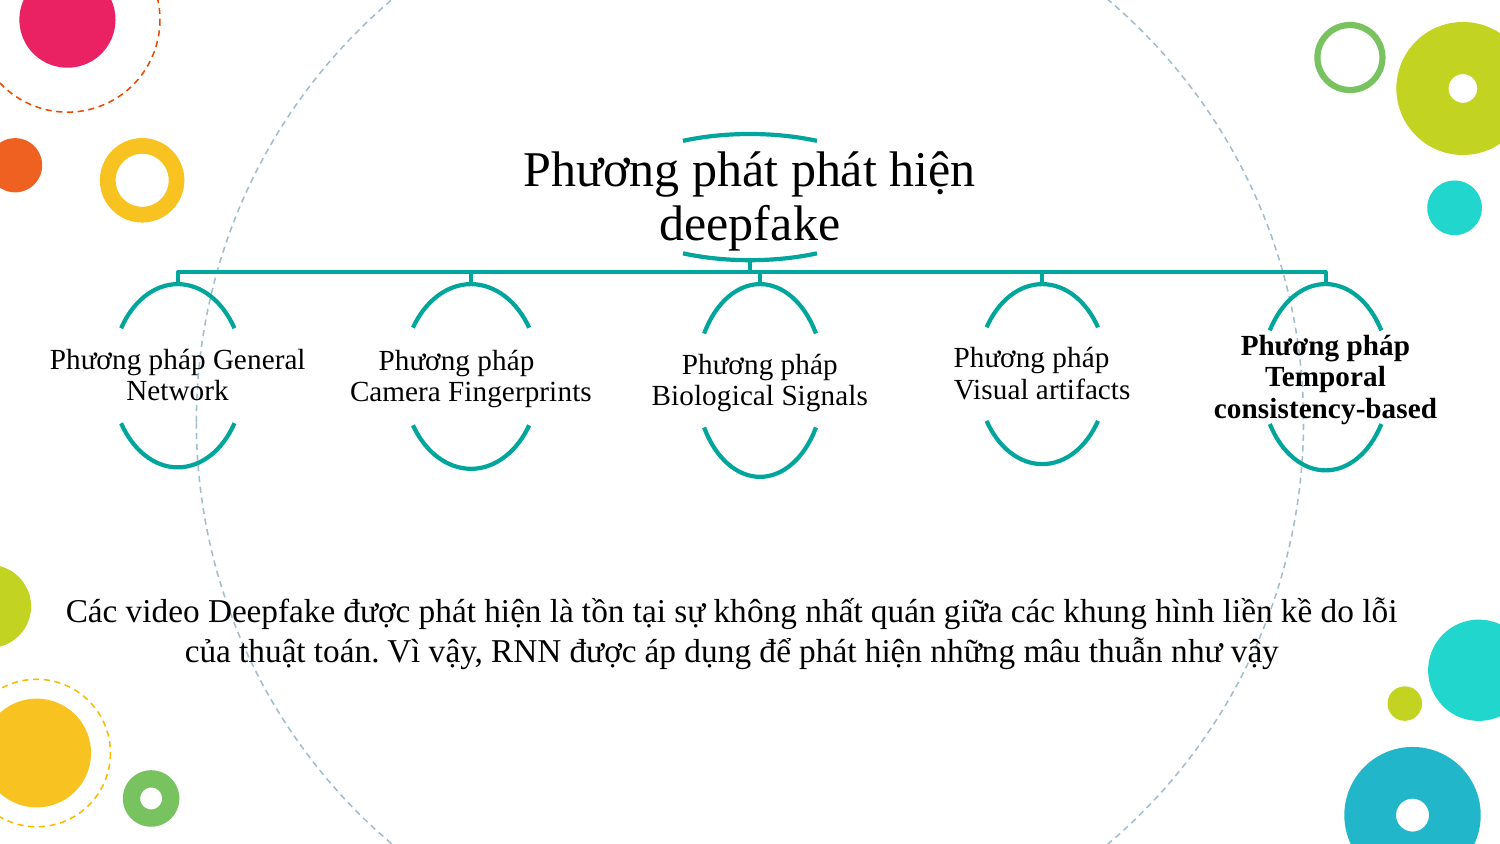

Phương phát phát hiện deepfake

Phương pháp    Visual artifacts

Phương pháp General Network

Phương pháp     Camera Fingerprints

Phương pháp Temporal consistency-based

Phương pháp Biological Signals
Các video Deepfake được phát hiện là tồn tại sự không nhất quán giữa các khung hình liền kề do lỗi của thuật toán. Vì vậy, RNN được áp dụng để phát hiện những mâu thuẫn như vậy